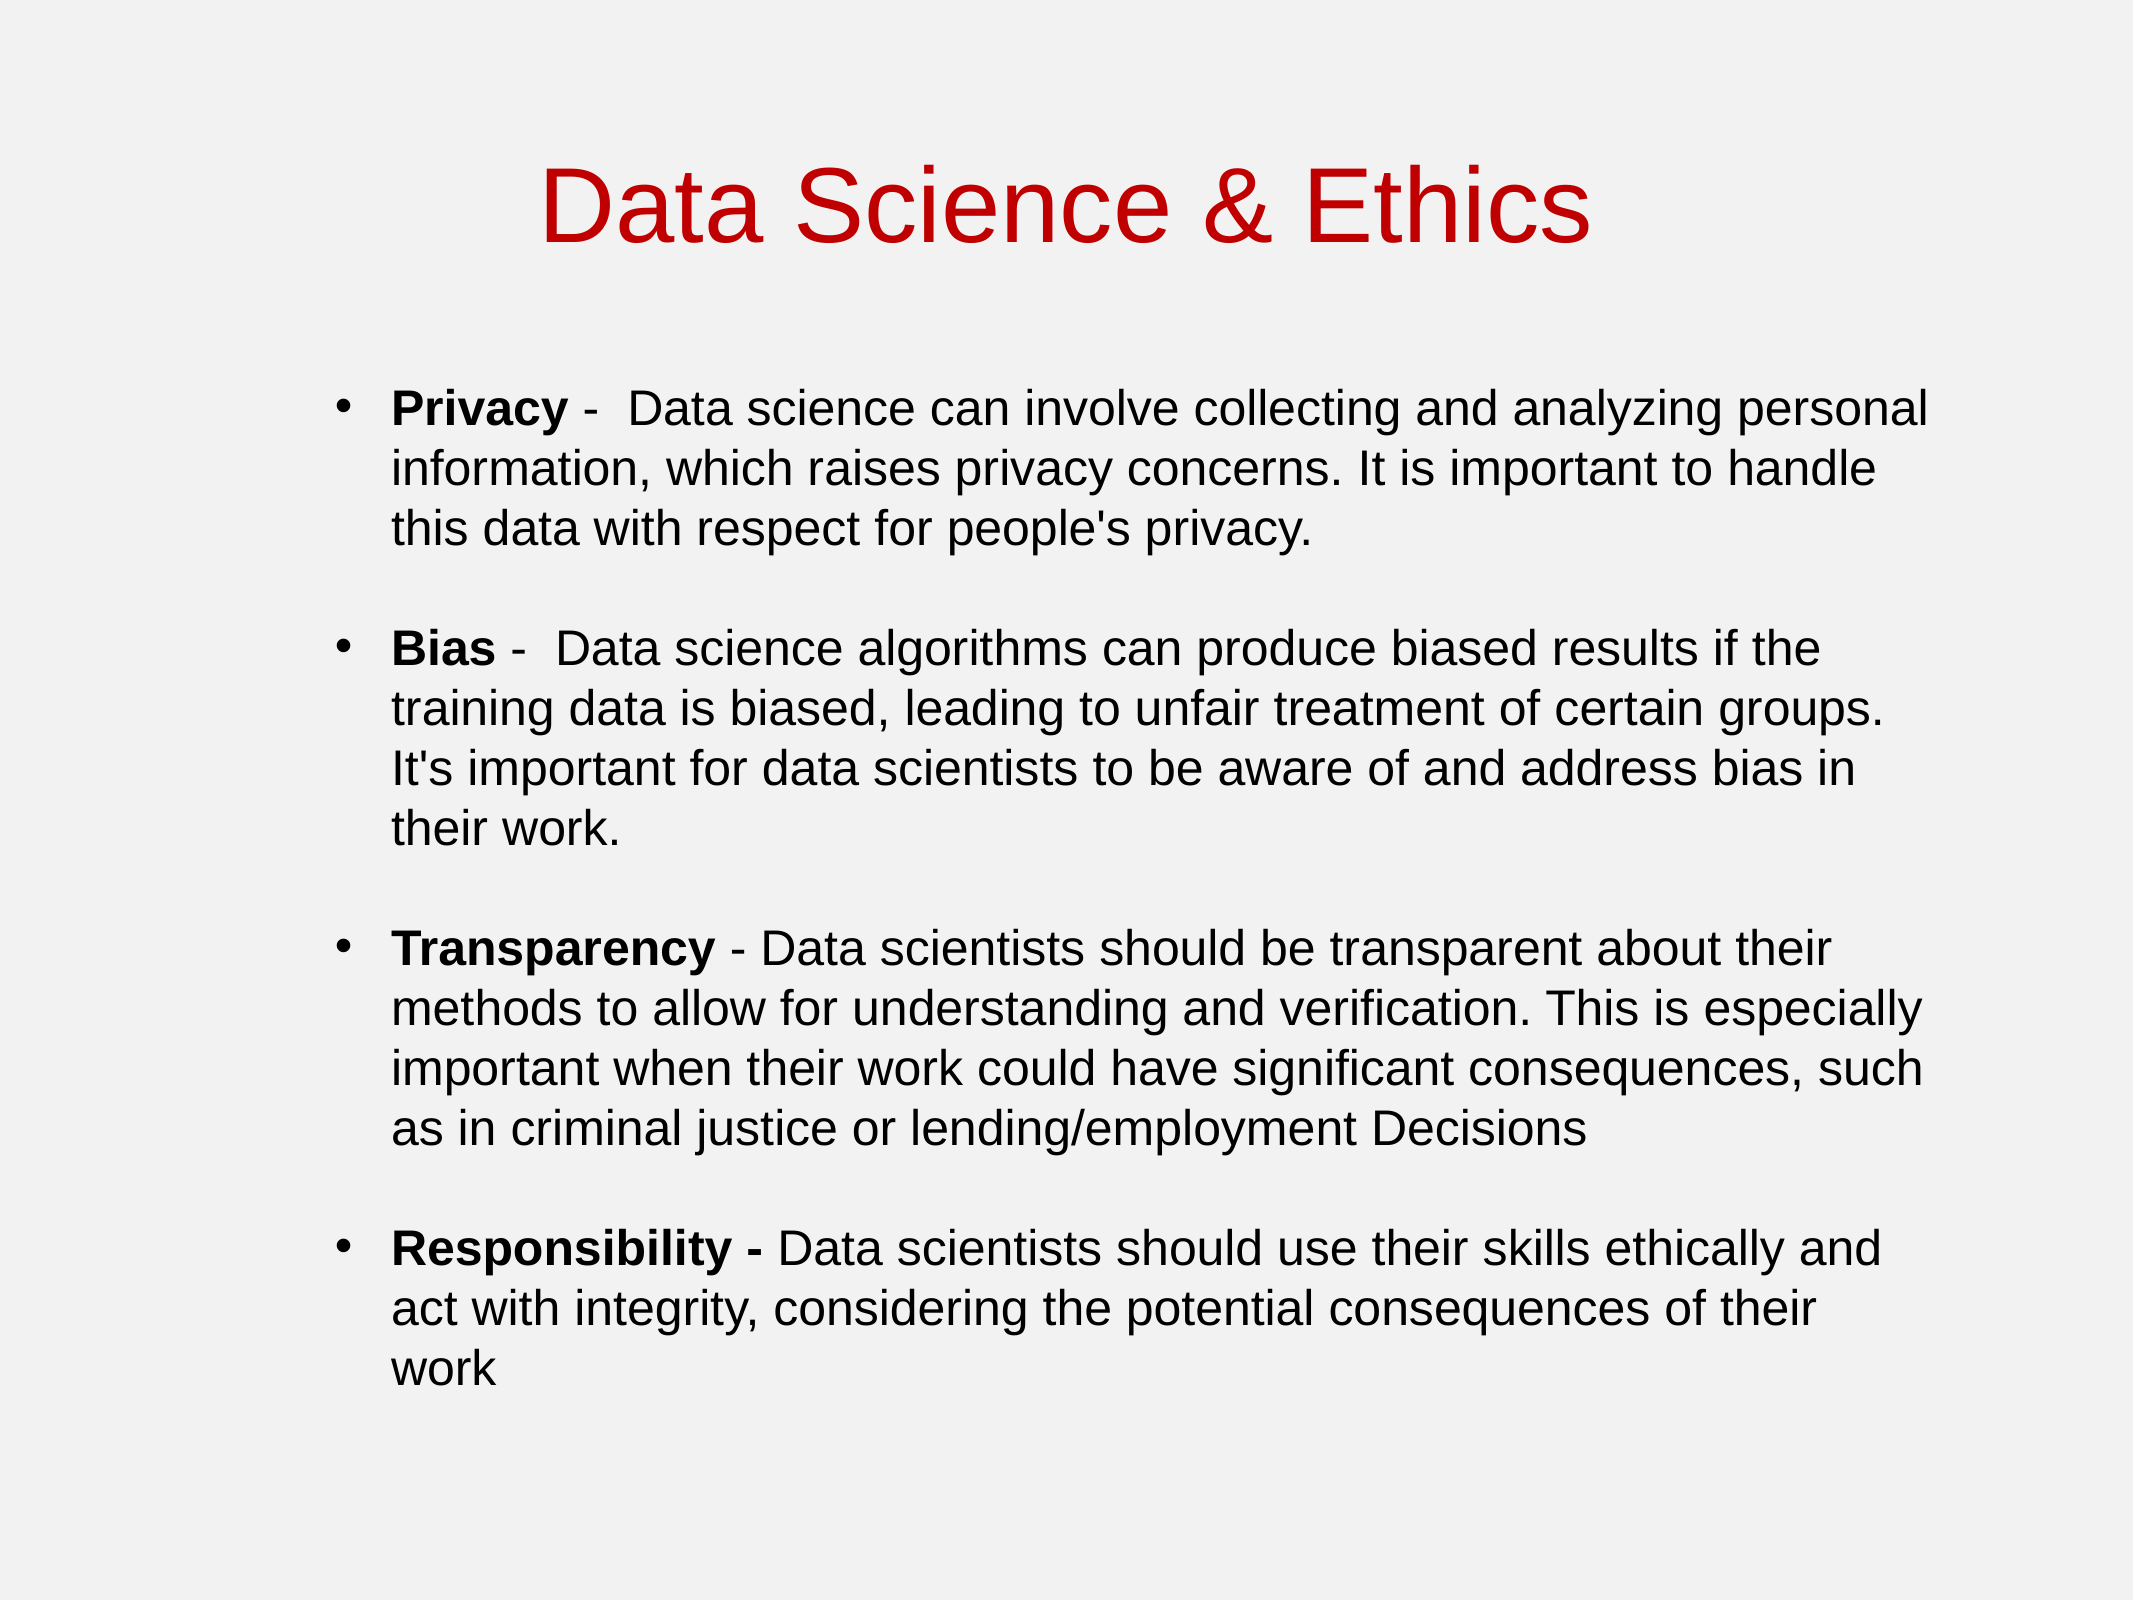

# Data Science & Ethics
Privacy -  Data science can involve collecting and analyzing personal information, which raises privacy concerns. It is important to handle this data with respect for people's privacy.

Bias -  Data science algorithms can produce biased results if the training data is biased, leading to unfair treatment of certain groups. It's important for data scientists to be aware of and address bias in their work.

Transparency - Data scientists should be transparent about their methods to allow for understanding and verification. This is especially important when their work could have significant consequences, such as in criminal justice or lending/employment Decisions

Responsibility - Data scientists should use their skills ethically and act with integrity, considering the potential consequences of their work